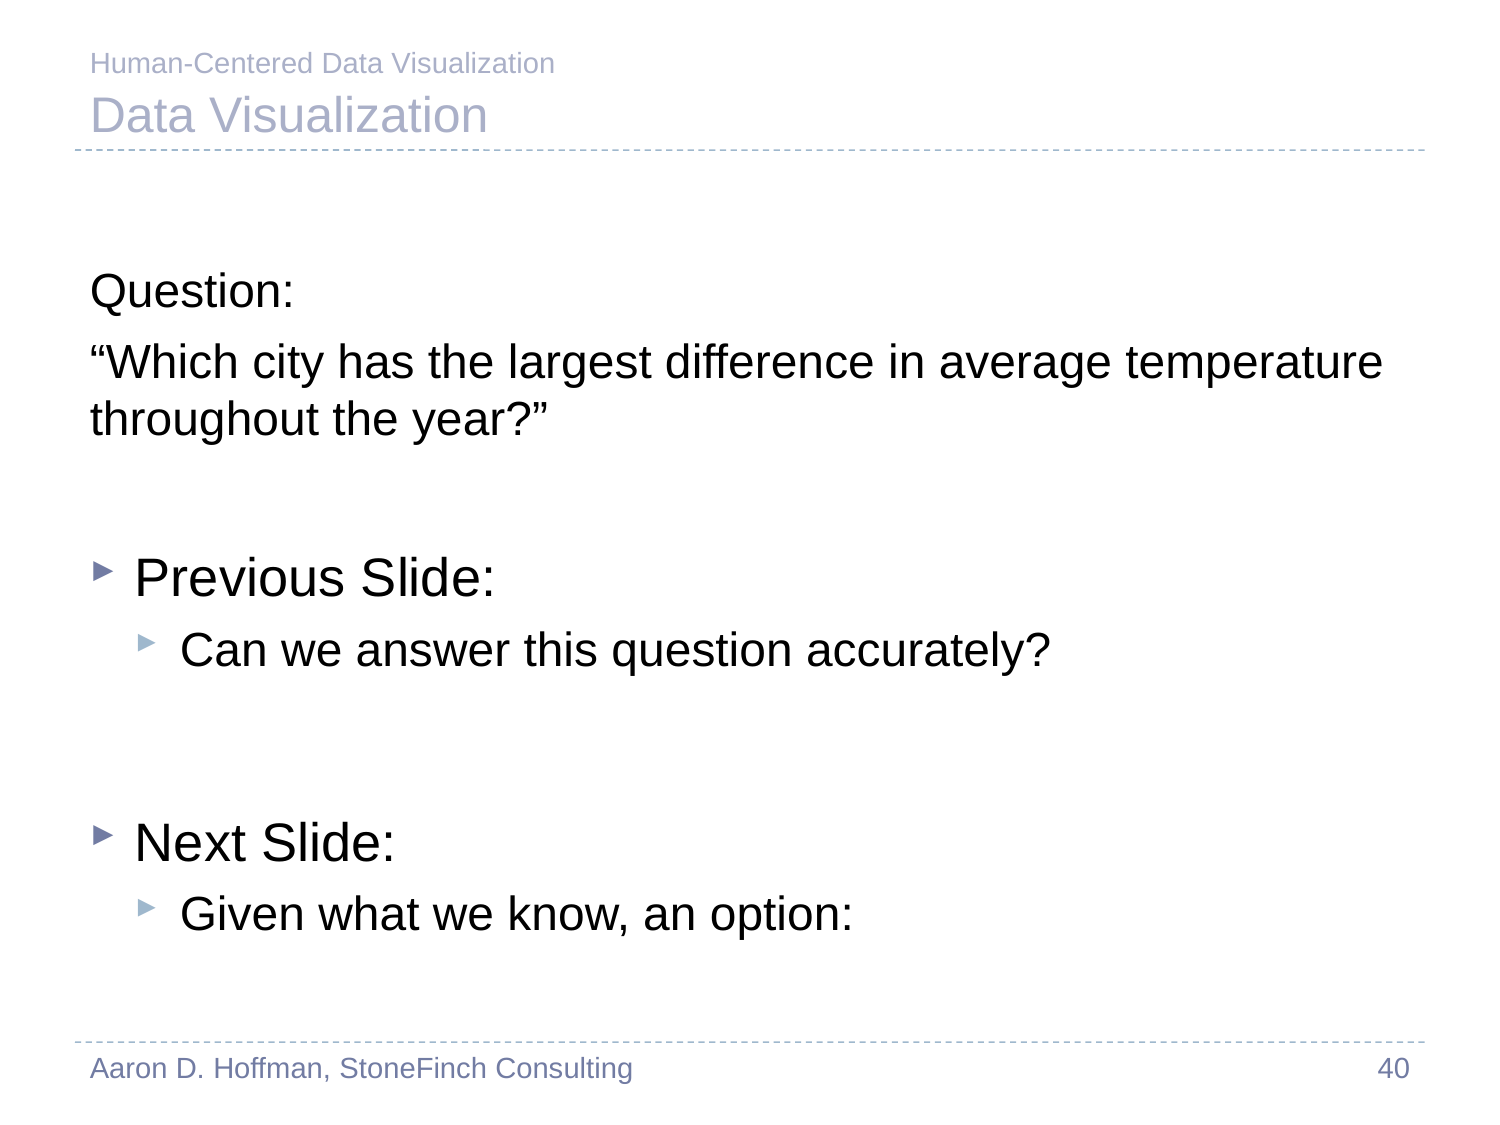

Human-Centered Data Visualization
# Data Visualization

Question:
“Which city has the largest difference in average temperature throughout the year?”

Previous Slide:
Can we answer this question accurately?

Next Slide:
Given what we know, an option:

Aaron D. Hoffman, StoneFinch Consulting
40